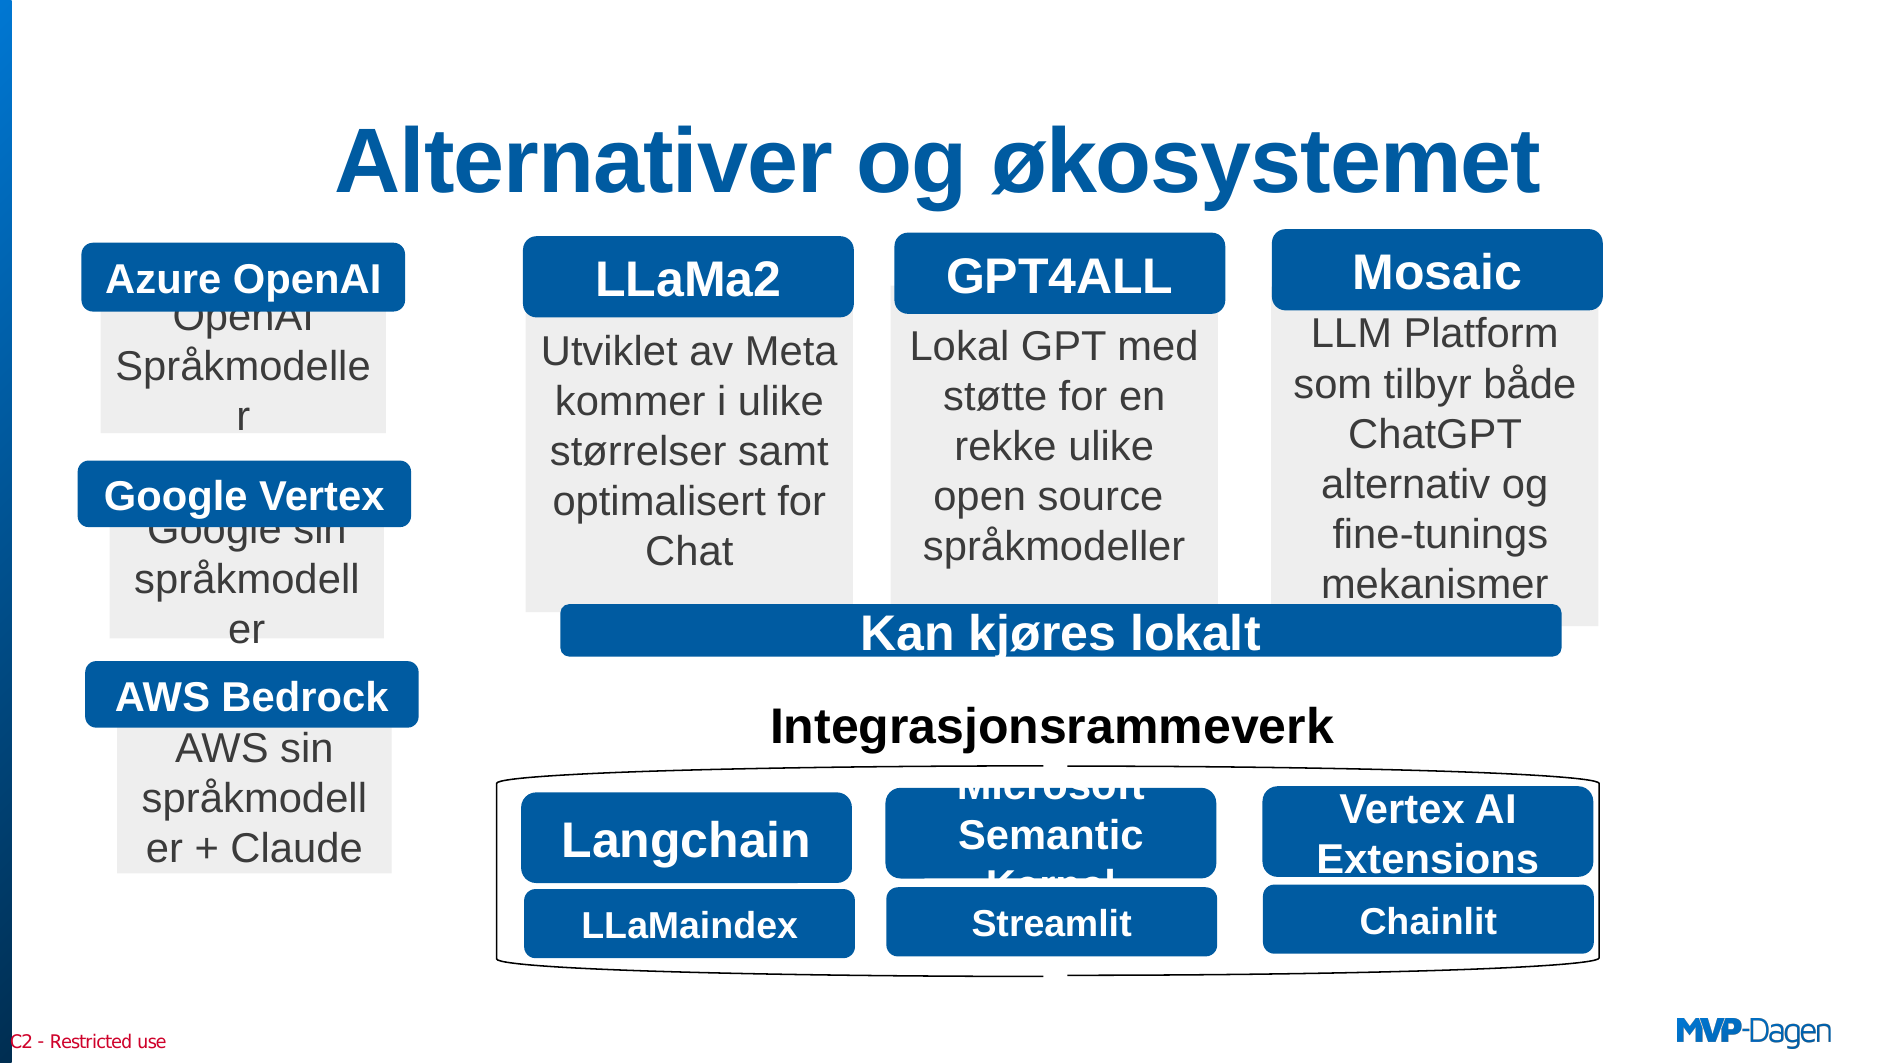

Alternativer og økosystemet
Mosaic
GPT4ALL
LLaMa2
Azure OpenAI
Lokal GPT med støtte for en rekke ulike open source
språkmodeller
Utviklet av Meta kommer i ulike størrelser samt optimalisert for Chat
LLM Platform som tilbyr både ChatGPT alternativ og
 fine-tunings mekanismer
OpenAI Språkmodeller
Google Vertex
Google sin språkmodeller
Kan kjøres lokalt
AWS Bedrock
Integrasjonsrammeverk
AWS sin språkmodeller + Claude

Vertex AI Extensions
Microsoft Semantic Kernel
Langchain
Chainlit
Streamlit
LLaMaindex